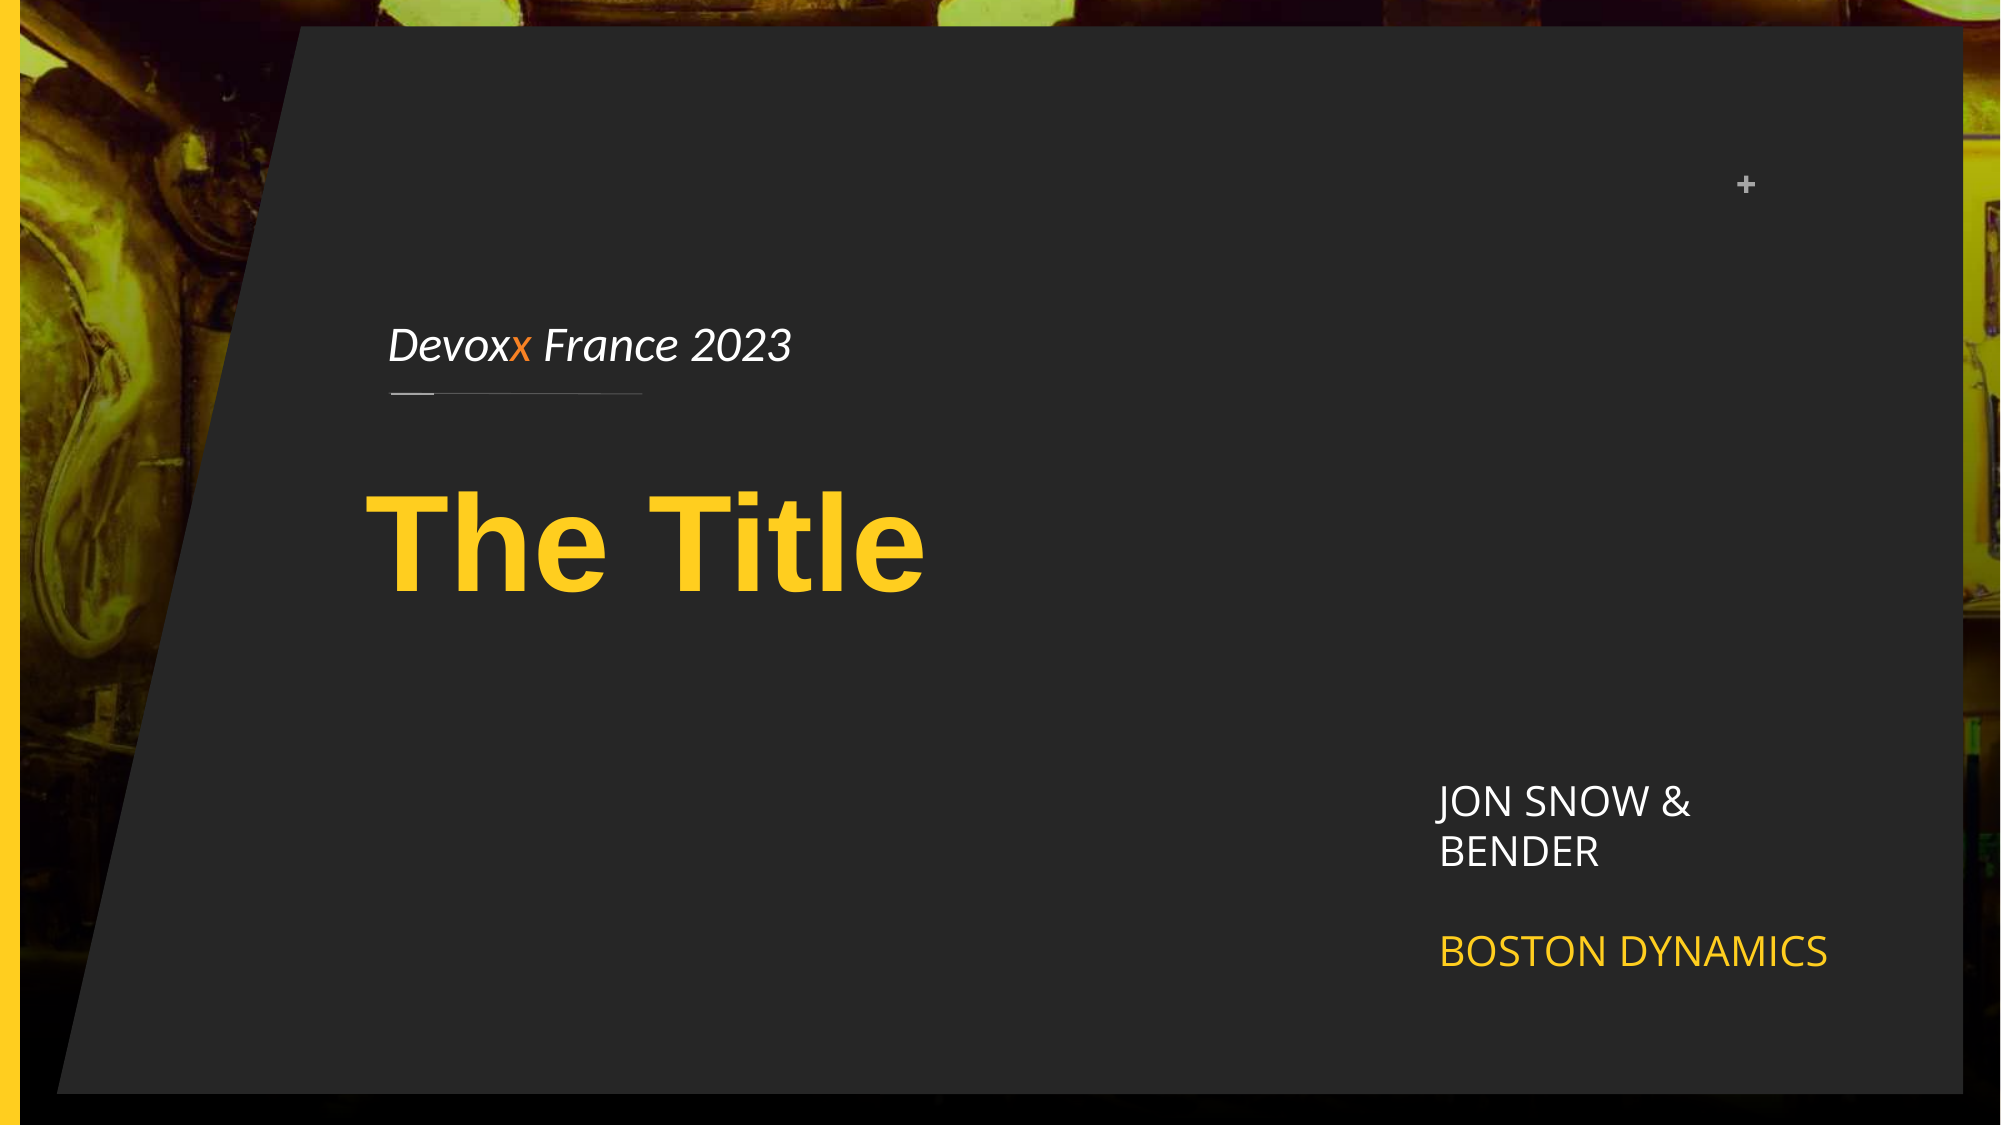

Devoxx France 2023
The Title
JON SNOW &
BENDER

BOSTON DYNAMICS